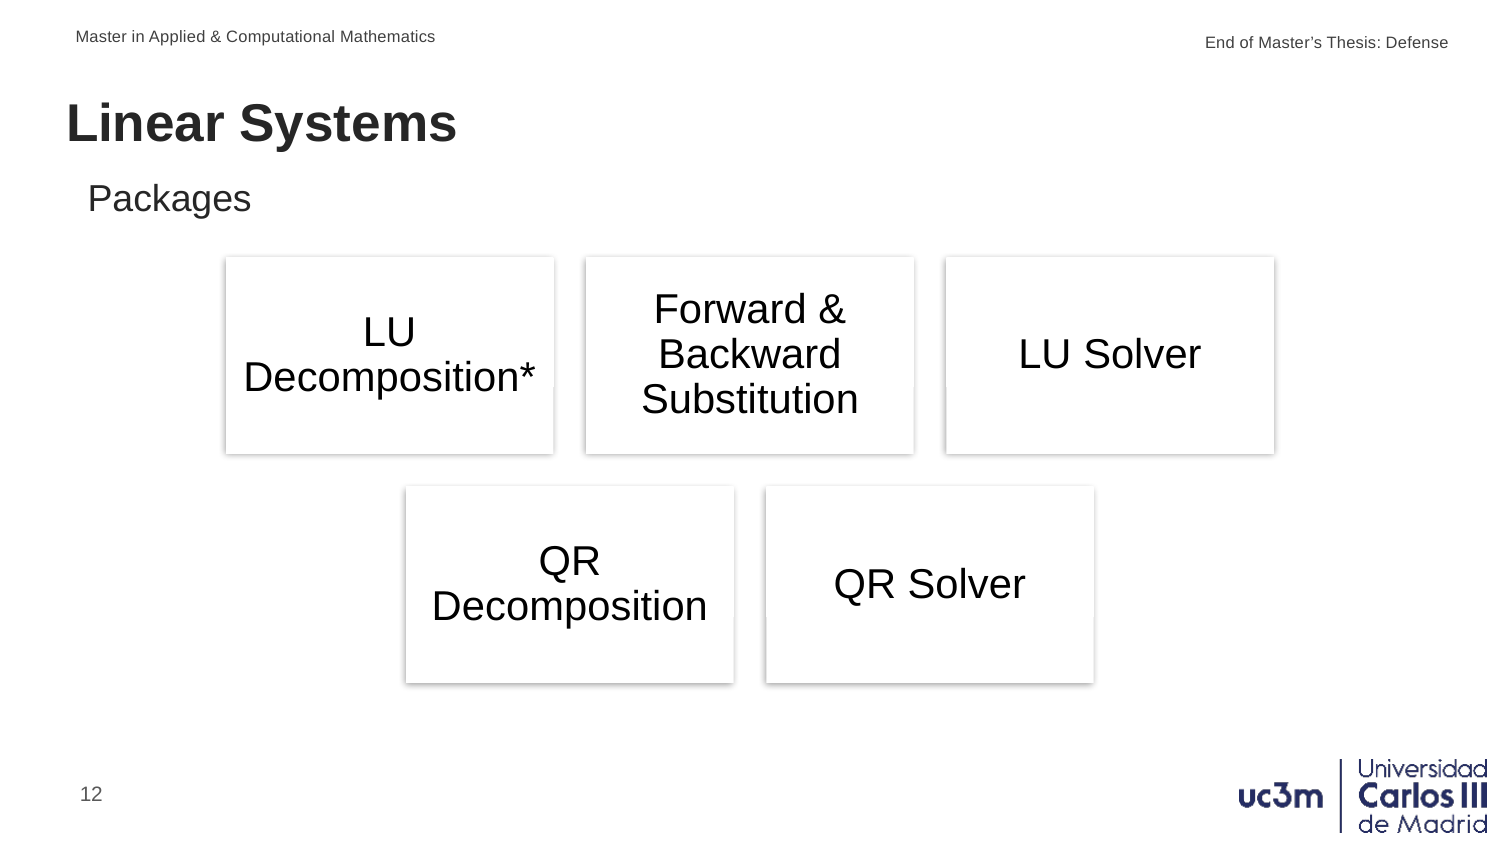

# Linear Systems
Packages
LU Decomposition*
Forward & Backward Substitution
LU Solver
QR Decomposition
QR Solver
12